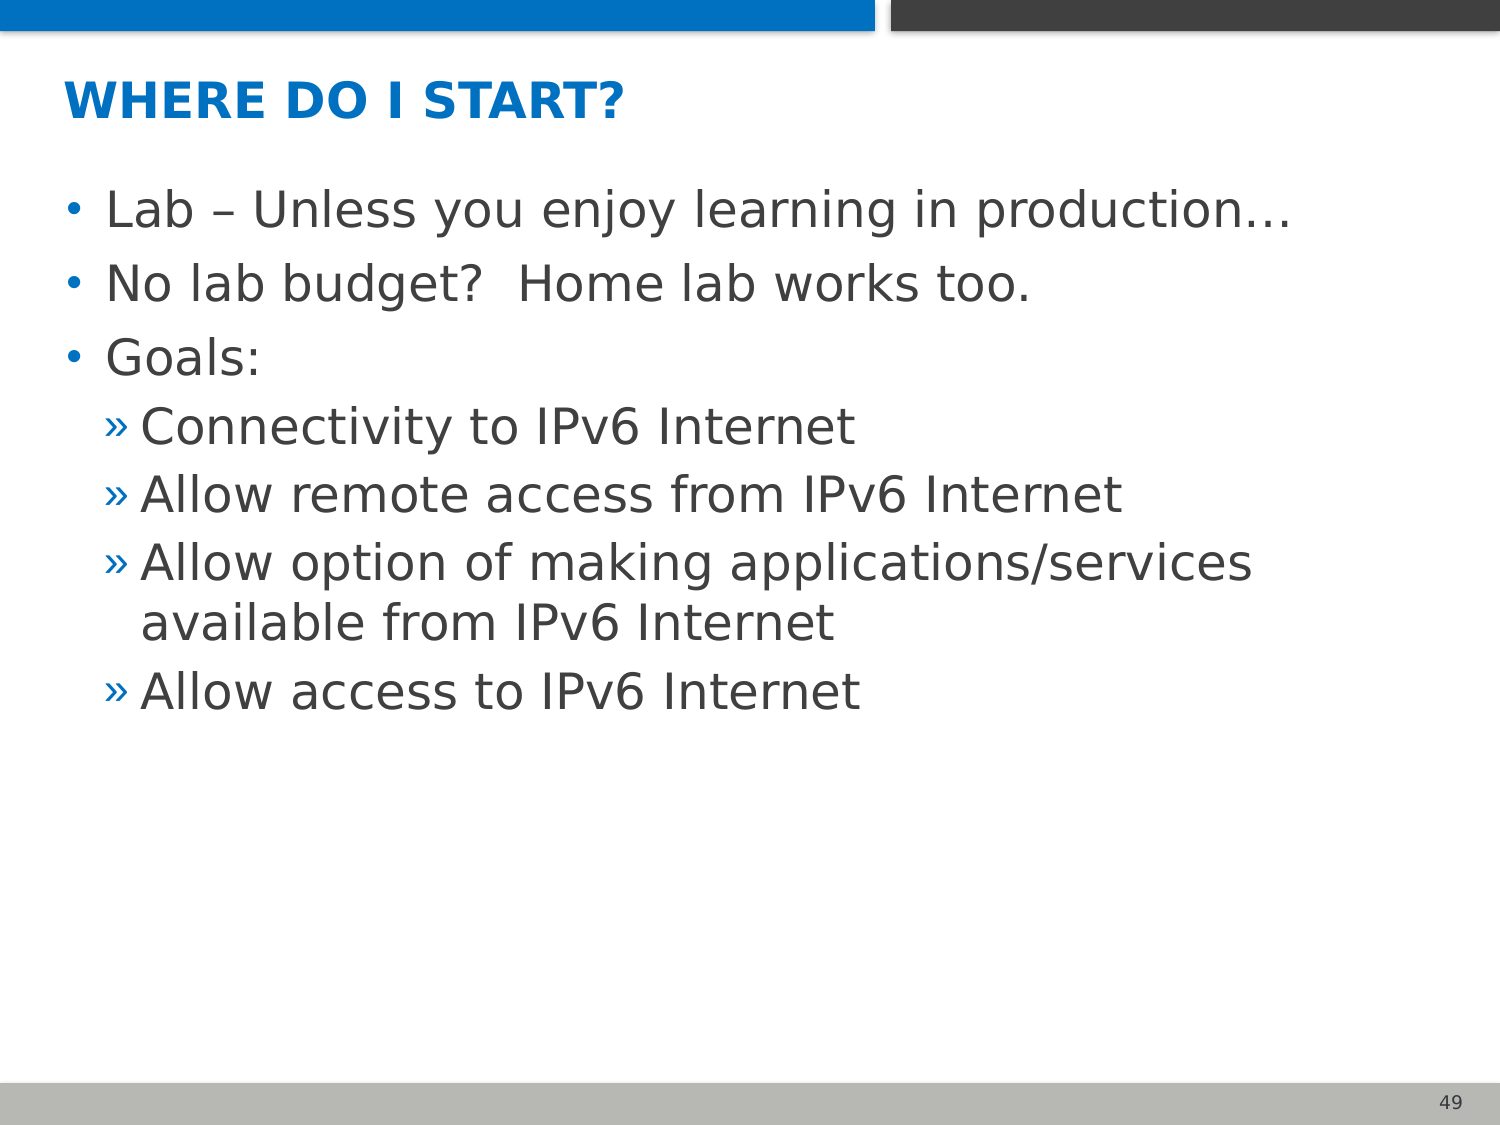

# Where do I start?
Lab – Unless you enjoy learning in production…
No lab budget?  Home lab works too.
Goals:
Connectivity to IPv6 Internet
Allow remote access from IPv6 Internet
Allow option of making applications/services available from IPv6 Internet
Allow access to IPv6 Internet